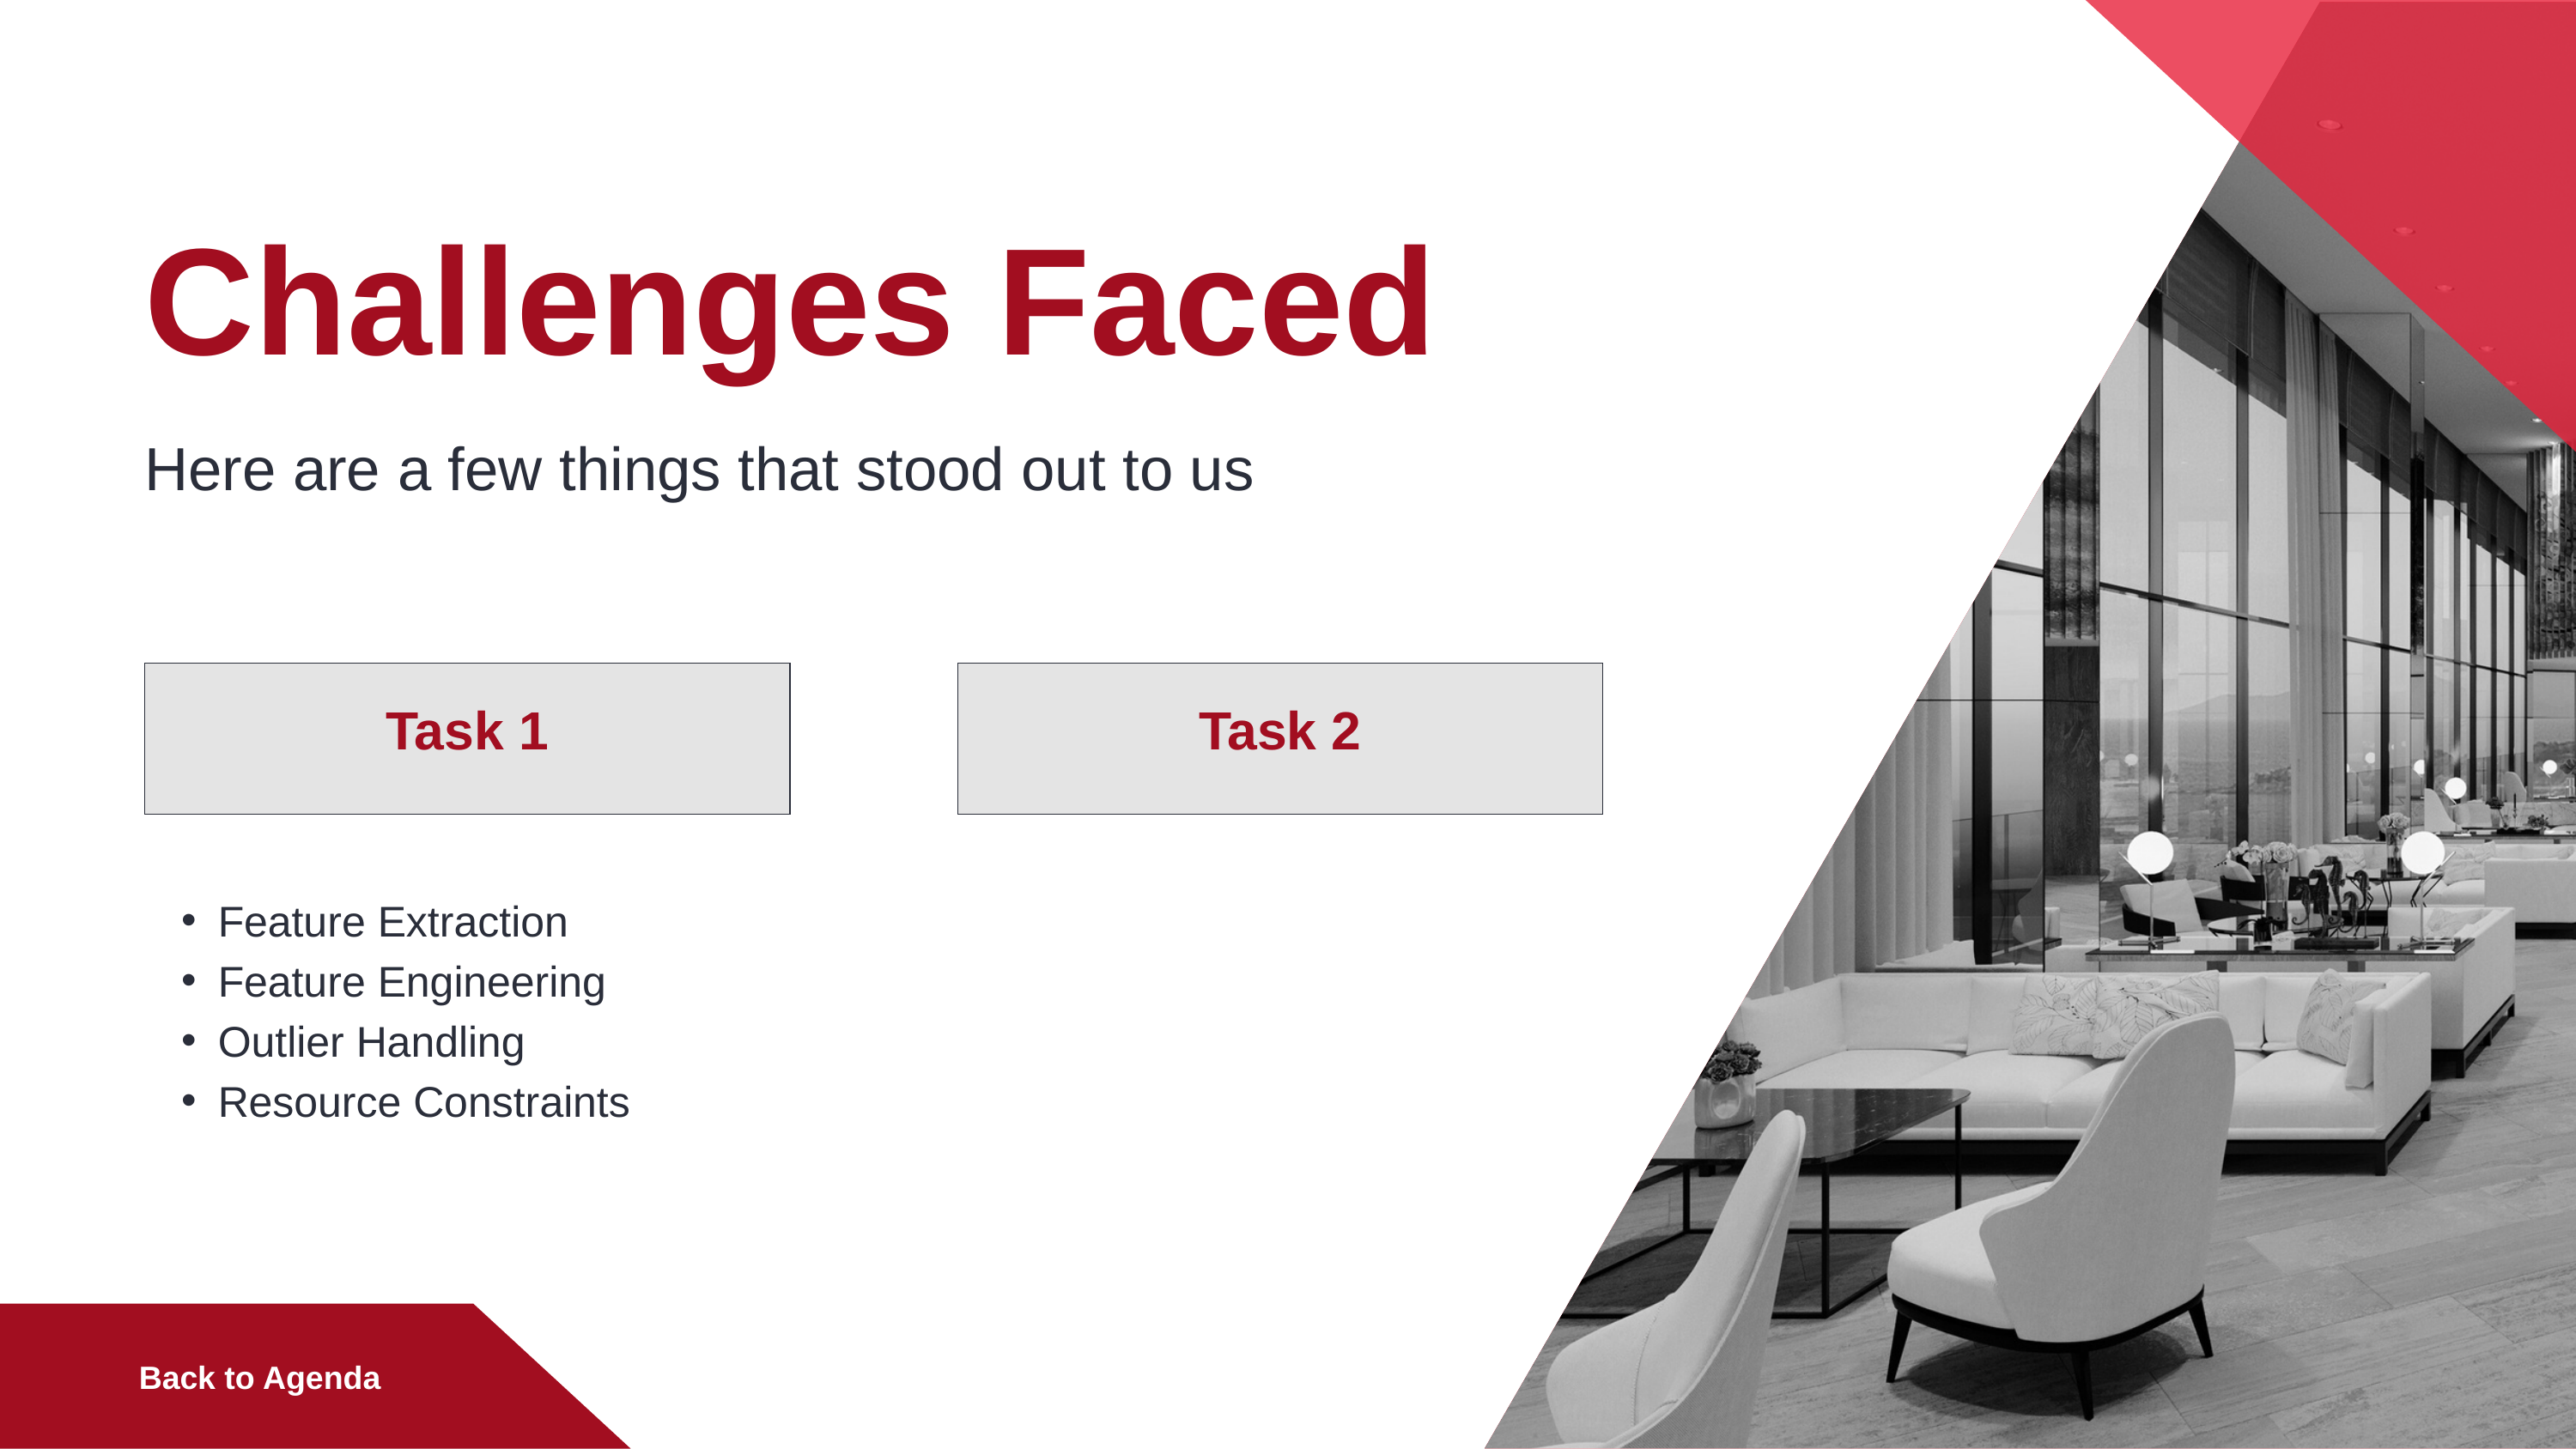

Challenges Faced
Here are a few things that stood out to us

Task 1

Task 2
Feature Extraction
Feature Engineering
Outlier Handling
Resource Constraints

Back to Agenda